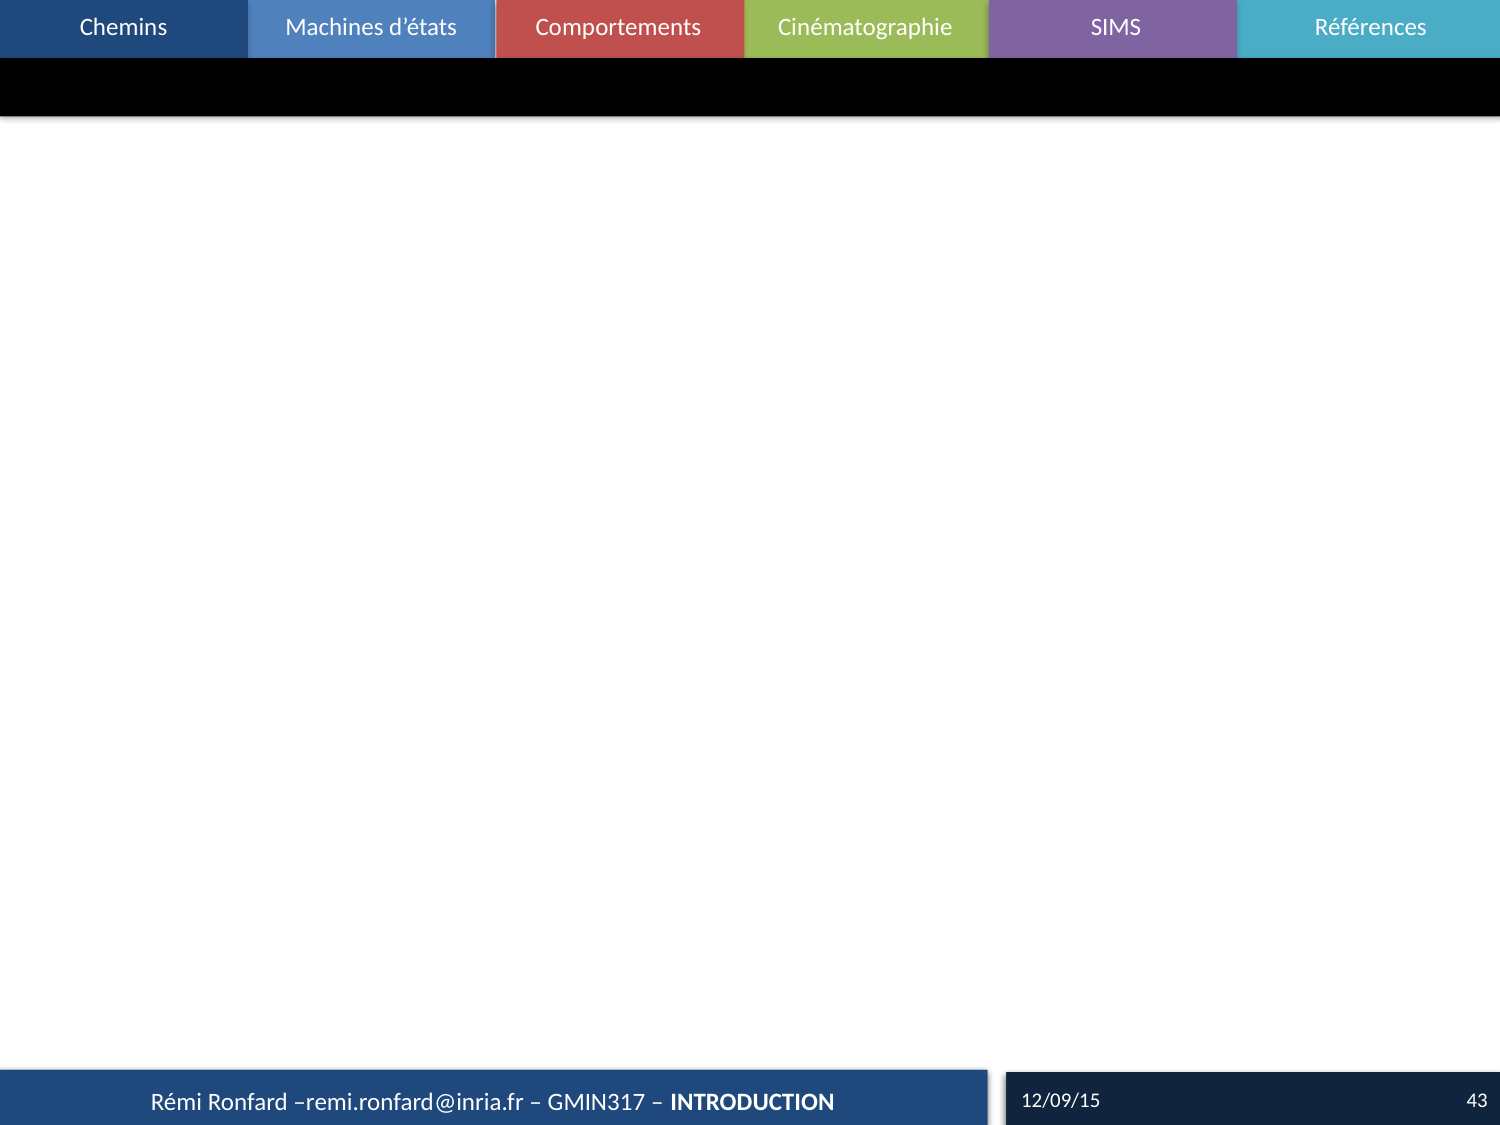

#
12/09/15
43
Rémi Ronfard –remi.ronfard@inria.fr – GMIN317 – INTRODUCTION